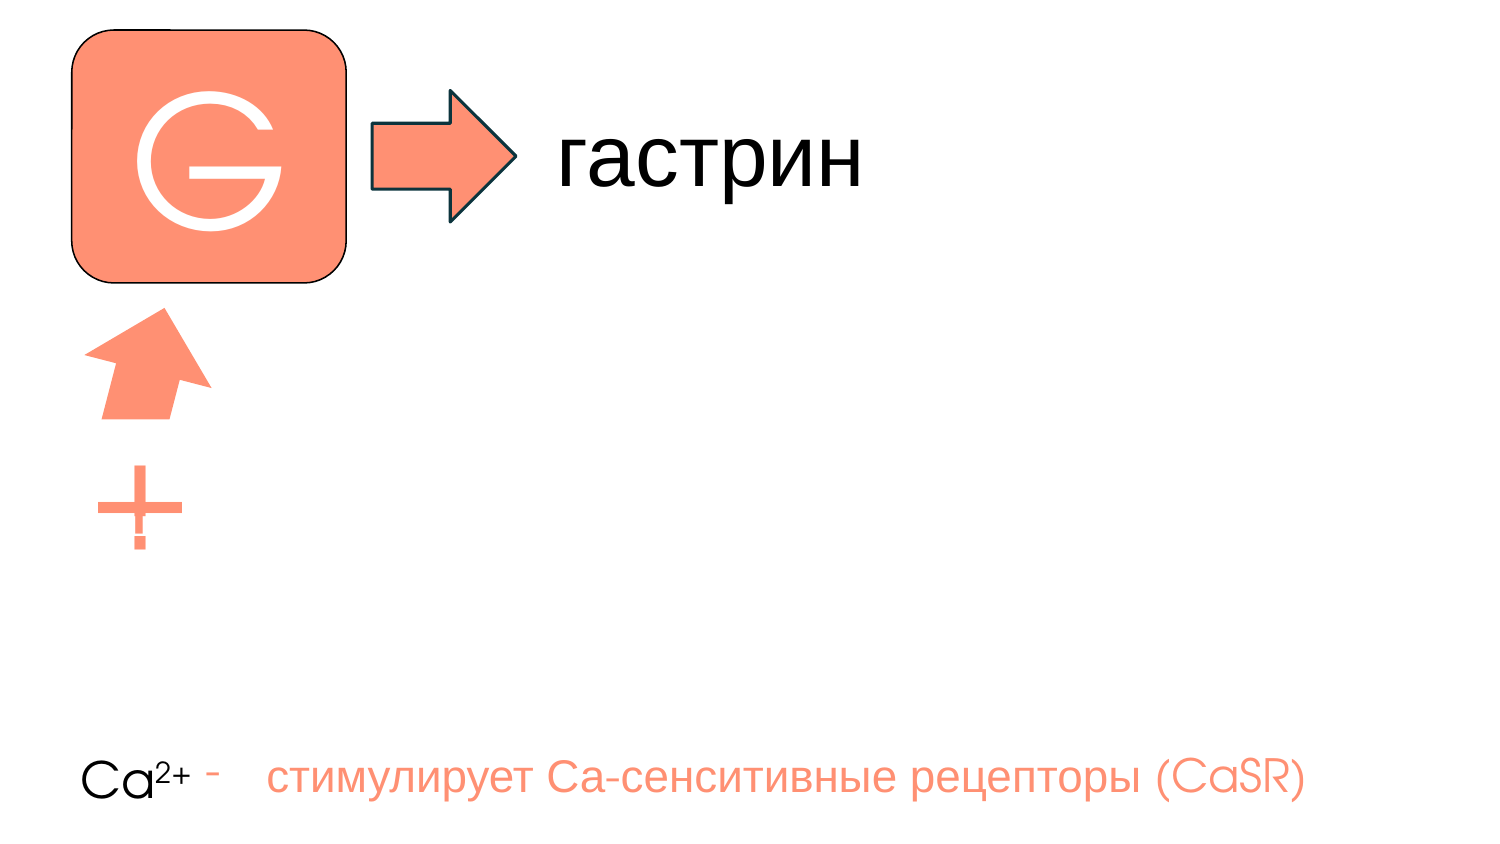

гастрин

# G

+
повышение
рН

GRP

Ca2+

стимулирует Са-сенситивные рецепторы (CaSR)